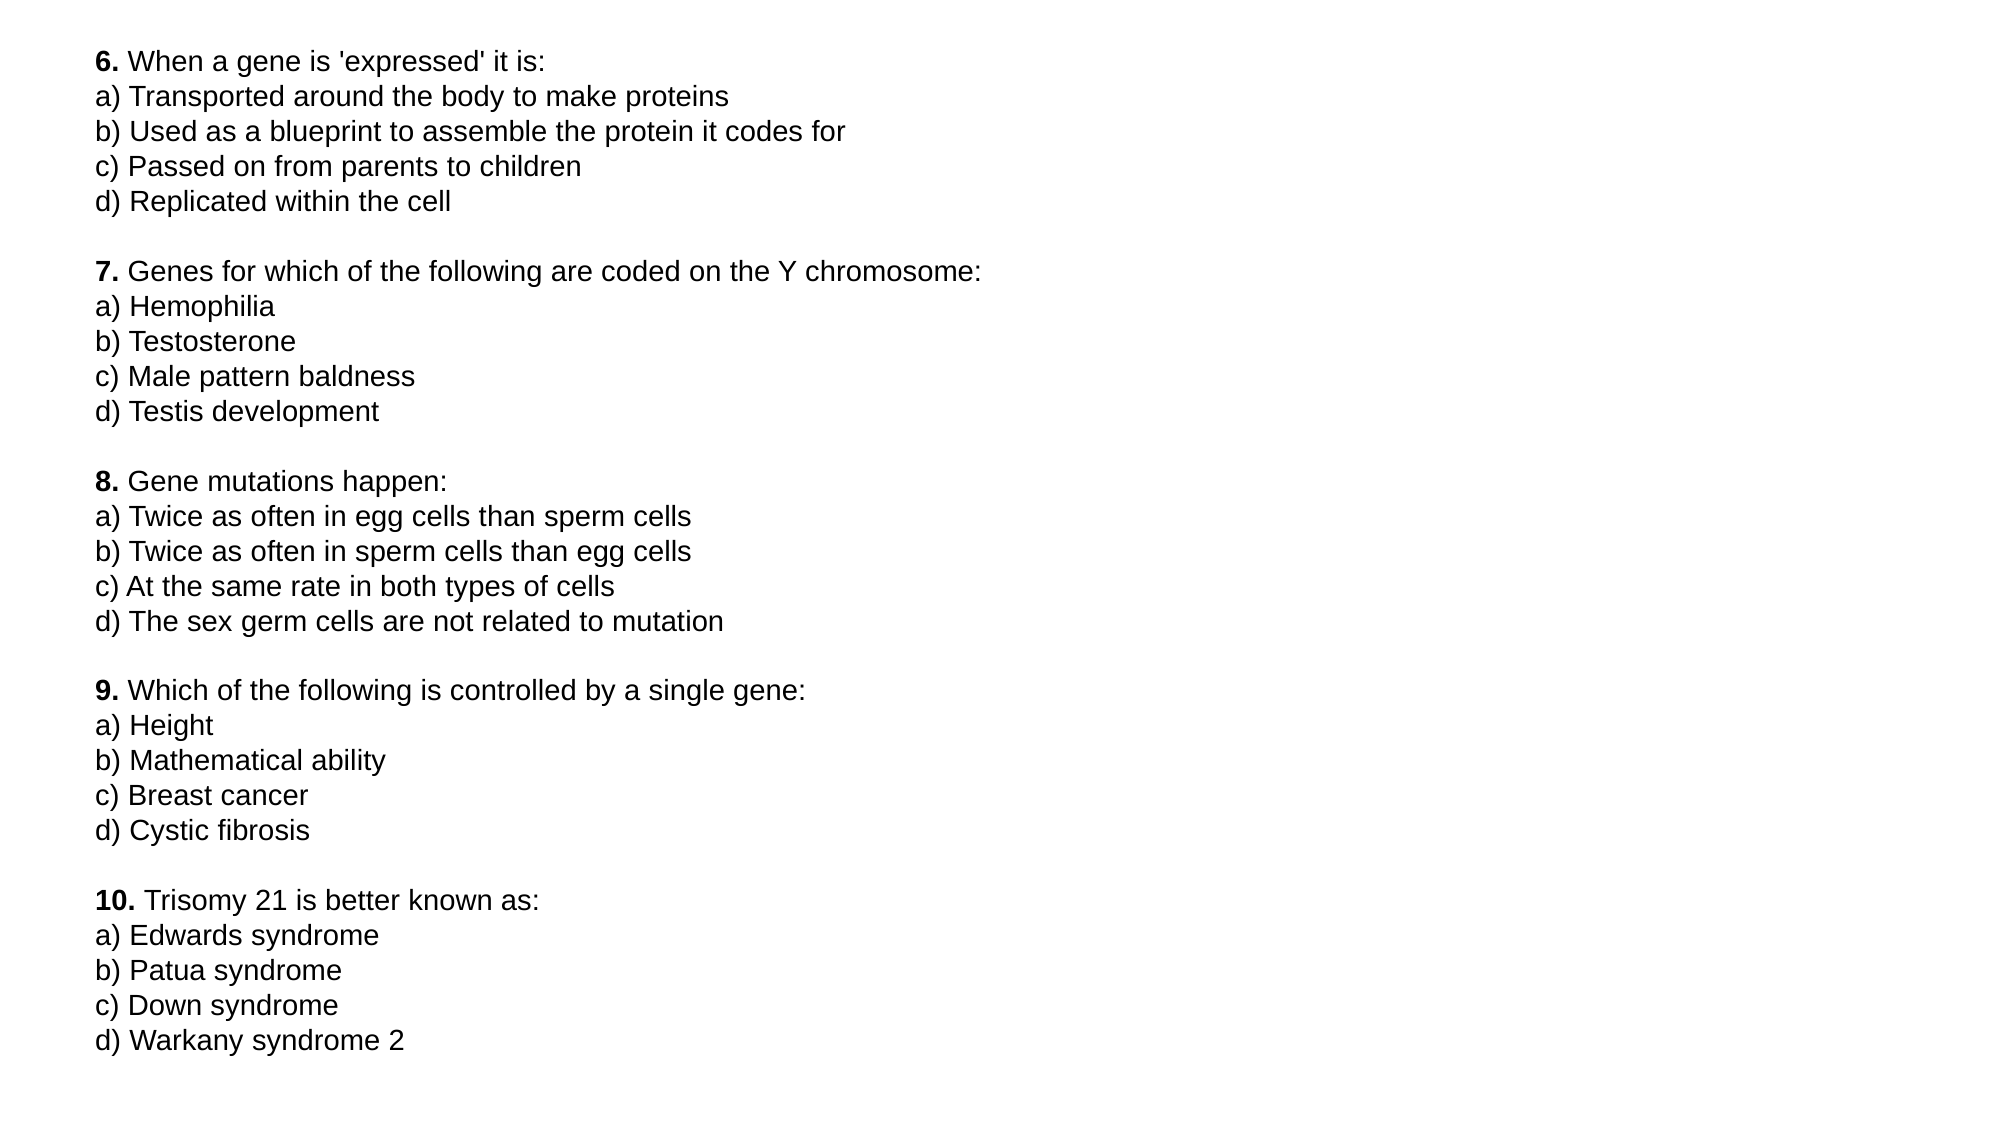

6. When a gene is 'expressed' it is:
a) Transported around the body to make proteins
b) Used as a blueprint to assemble the protein it codes for
c) Passed on from parents to children
d) Replicated within the cell

7. Genes for which of the following are coded on the Y chromosome:
a) Hemophilia
b) Testosterone
c) Male pattern baldness
d) Testis development

8. Gene mutations happen:
a) Twice as often in egg cells than sperm cells
b) Twice as often in sperm cells than egg cells
c) At the same rate in both types of cells
d) The sex germ cells are not related to mutation

9. Which of the following is controlled by a single gene:
a) Height
b) Mathematical ability
c) Breast cancer
d) Cystic fibrosis

10. Trisomy 21 is better known as:
a) Edwards syndrome
b) Patua syndrome
c) Down syndrome
d) Warkany syndrome 2